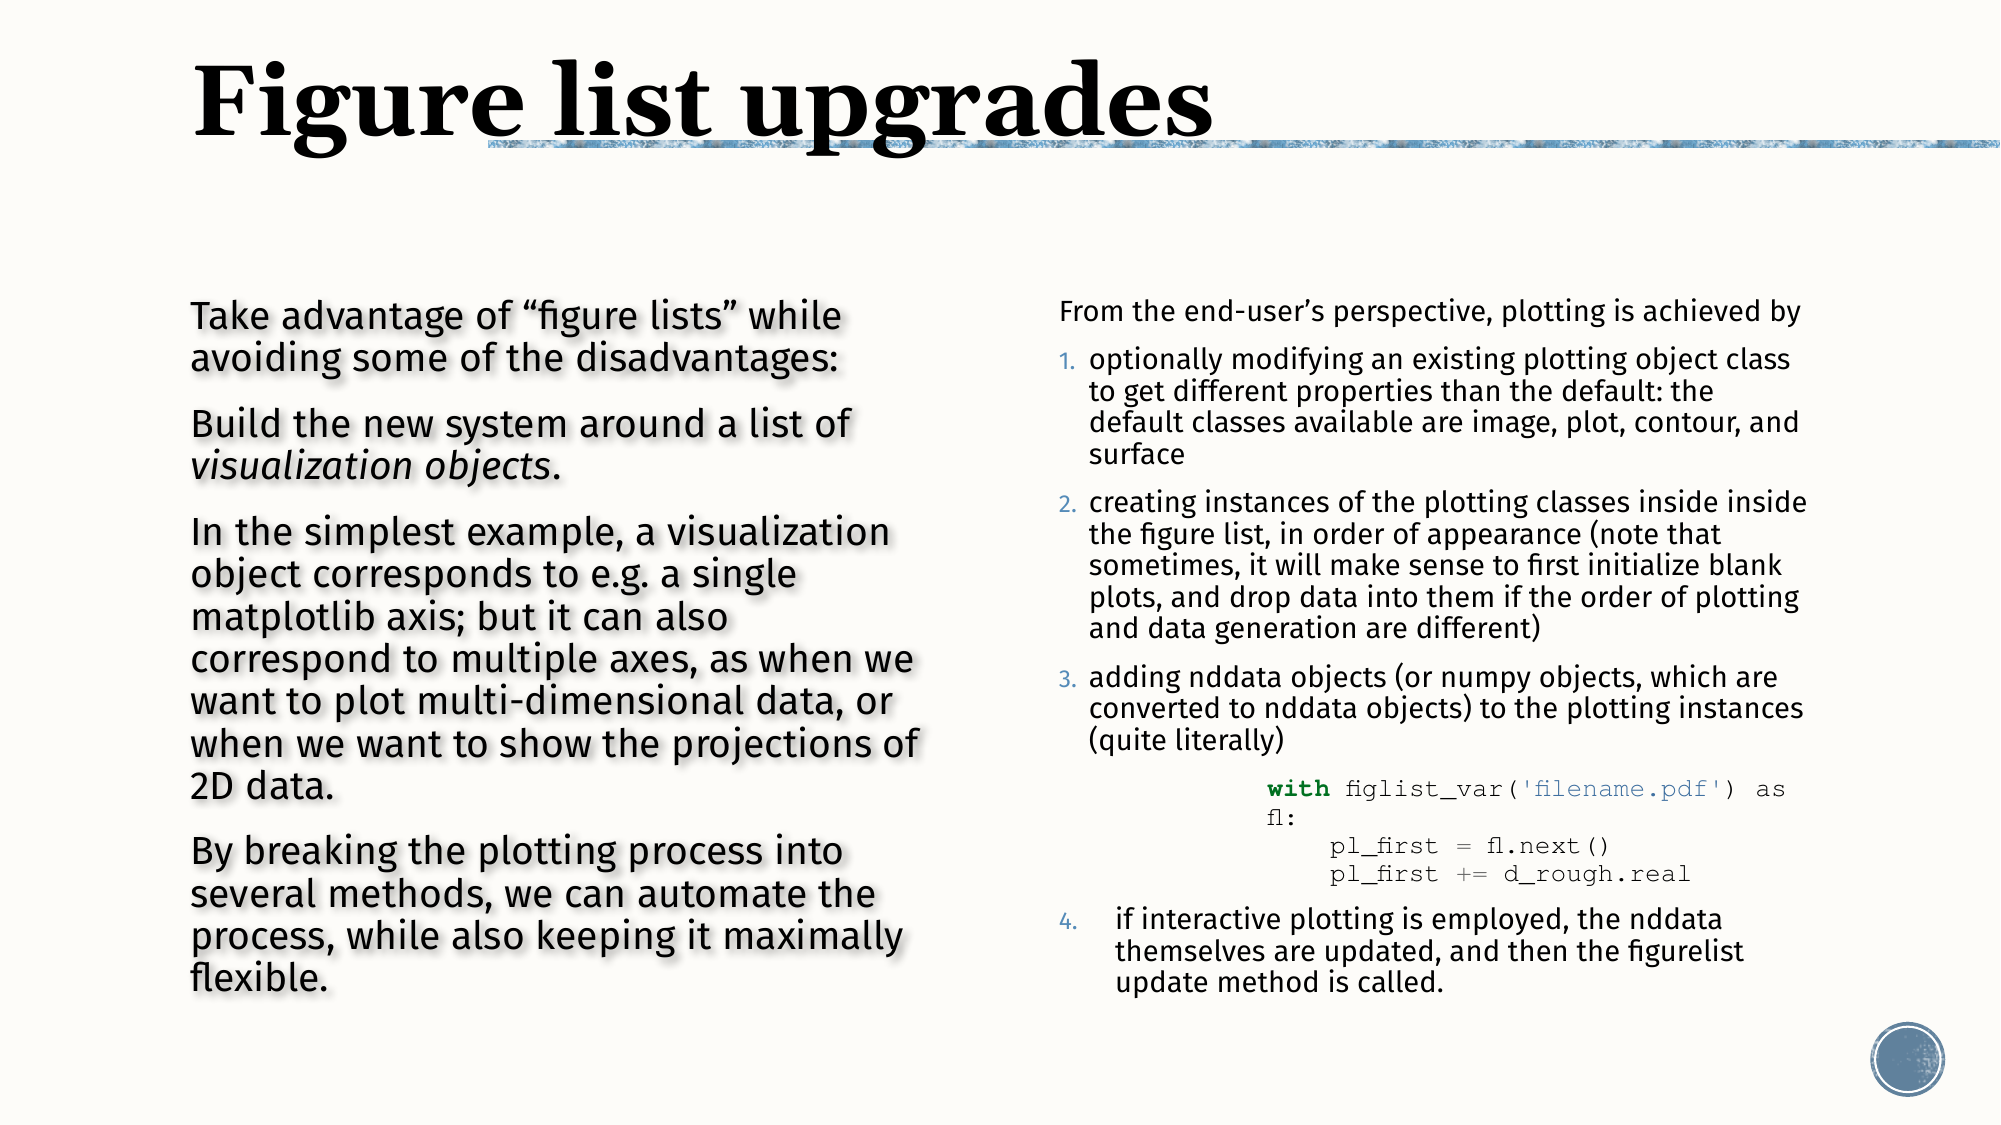

# Figure list upgrades
Take advantage of “figure lists” while avoiding some of the disadvantages:
Build the new system around a list of visualization objects.
In the simplest example, a visualization object corresponds to e.g. a single matplotlib axis; but it can also correspond to multiple axes, as when we want to plot multi-dimensional data, or when we want to show the projections of 2D data.
By breaking the plotting process into several methods, we can automate the process, while also keeping it maximally flexible.
From the end-user’s perspective, plotting is achieved by
optionally modifying an existing plotting object class to get different properties than the default: the default classes available are image, plot, contour, and surface
creating instances of the plotting classes inside inside the figure list, in order of appearance (note that sometimes, it will make sense to first initialize blank plots, and drop data into them if the order of plotting and data generation are different)
adding nddata objects (or numpy objects, which are converted to nddata objects) to the plotting instances (quite literally)
with figlist_var('filename.pdf') as fl:
    pl_first = fl.next()
    pl_first += d_rough.real
if interactive plotting is employed, the nddata themselves are updated, and then the figurelist update method is called.